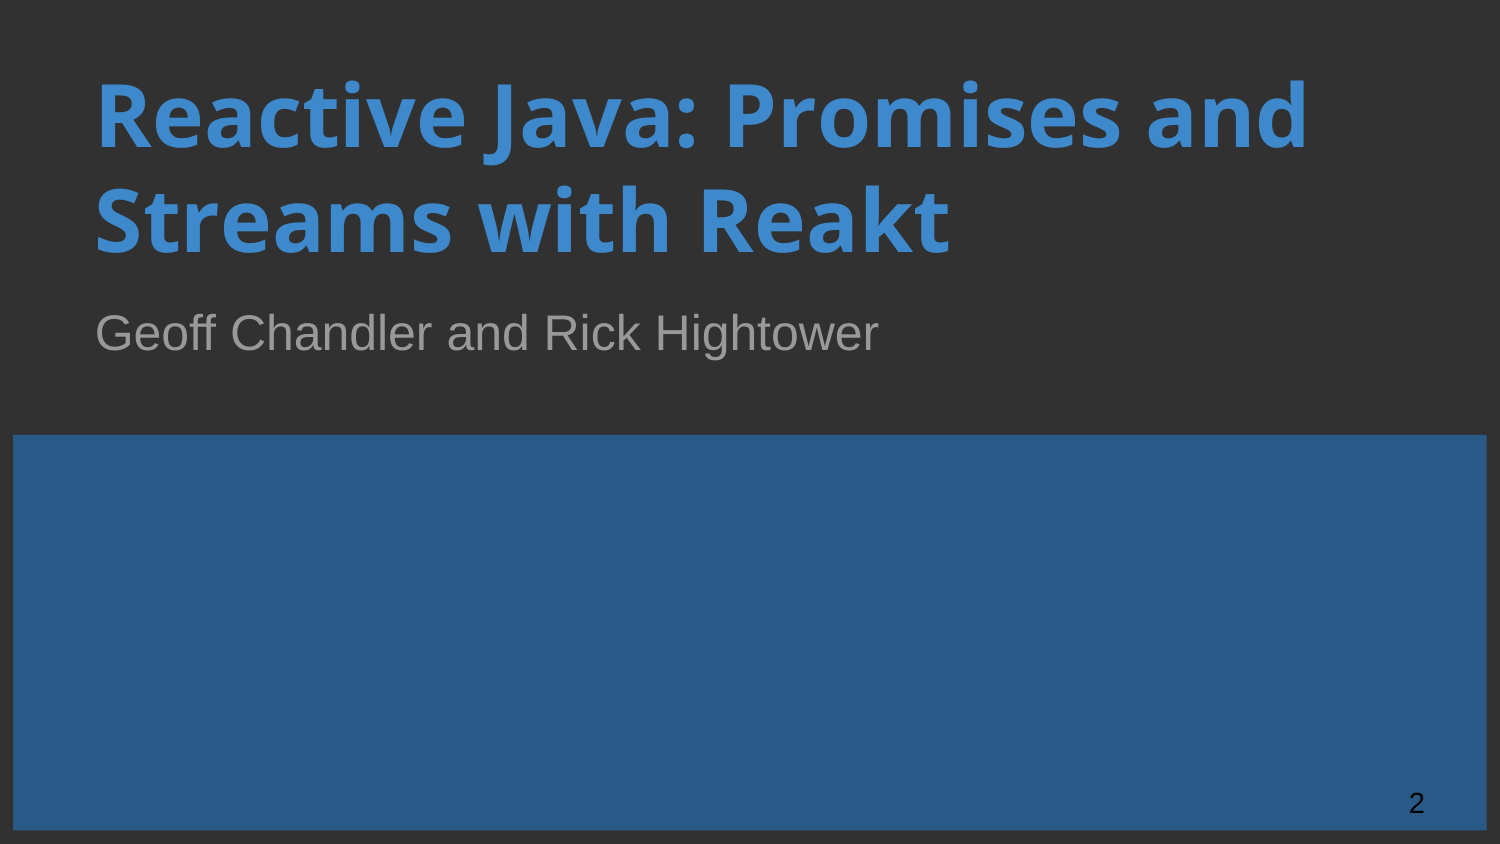

# Reactive Java: Promises and Streams with Reakt
Geoff Chandler and Rick Hightower
2